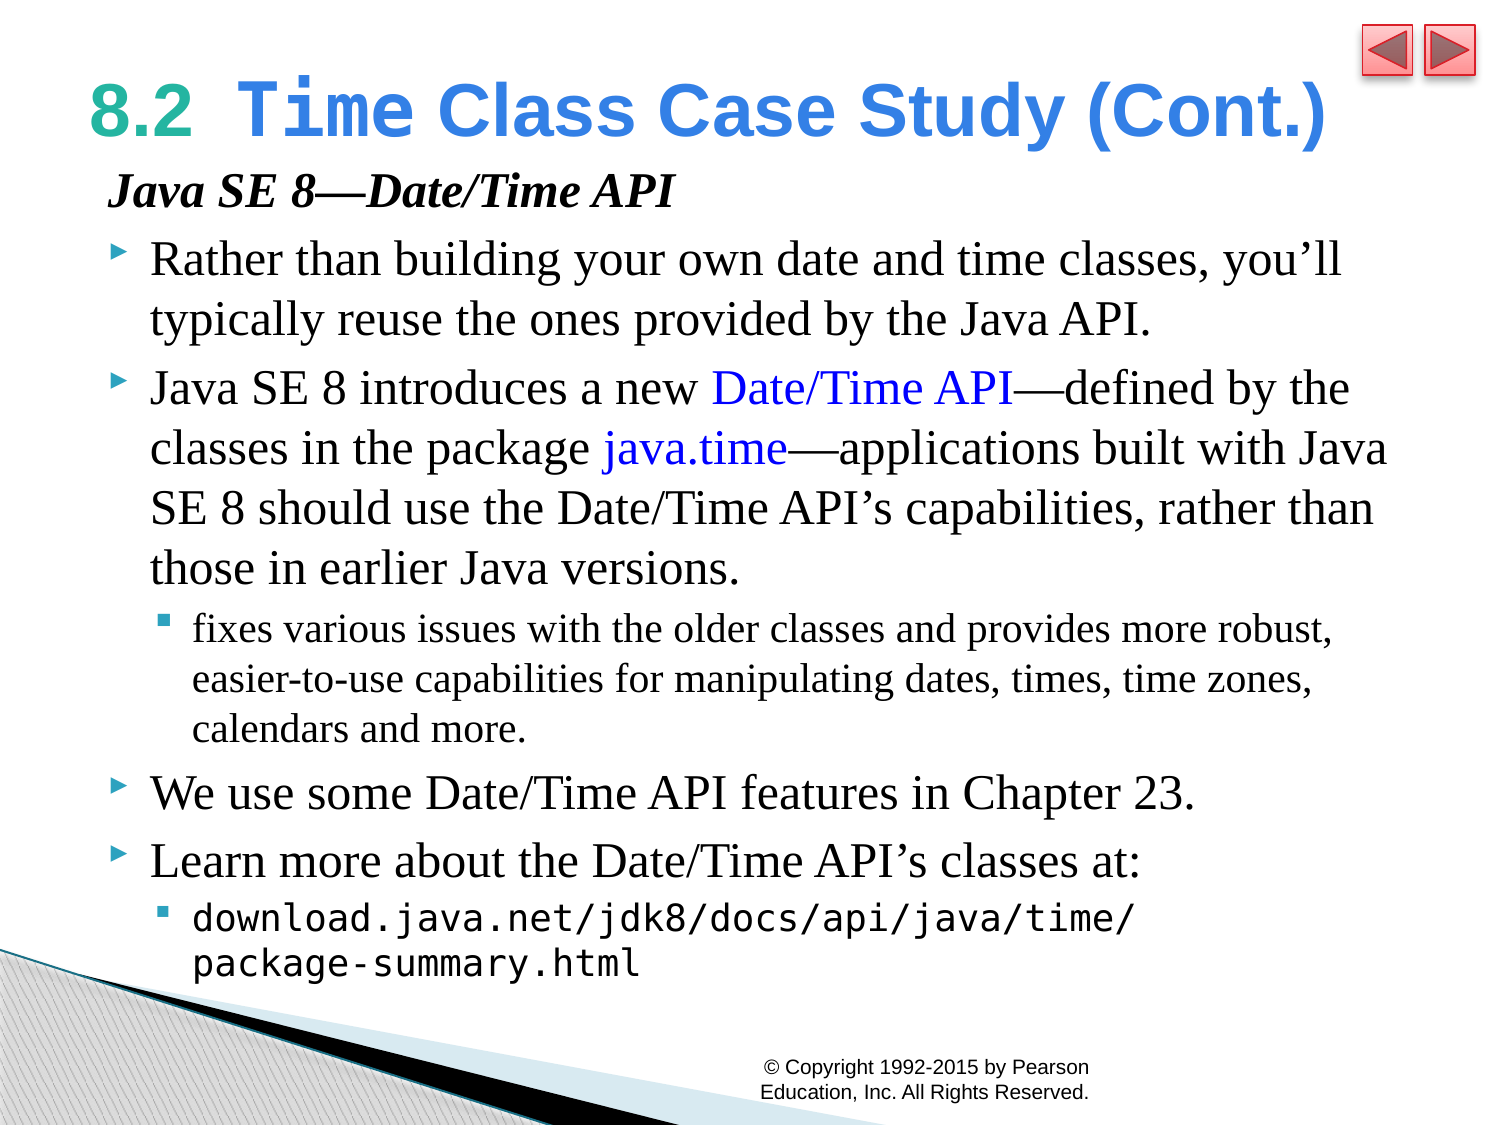

# 8.2  Time Class Case Study (Cont.)
Java SE 8—Date/Time API
Rather than building your own date and time classes, you’ll typically reuse the ones provided by the Java API.
Java SE 8 introduces a new Date/Time API—defined by the classes in the package java.time—applications built with Java SE 8 should use the Date/Time API’s capabilities, rather than those in earlier Java versions.
fixes various issues with the older classes and provides more robust, easier-to-use capabilities for manipulating dates, times, time zones, calendars and more.
We use some Date/Time API features in Chapter 23.
Learn more about the Date/Time API’s classes at:
download.java.net/jdk8/docs/api/java/time/
package-summary.html
© Copyright 1992-2015 by Pearson Education, Inc. All Rights Reserved.